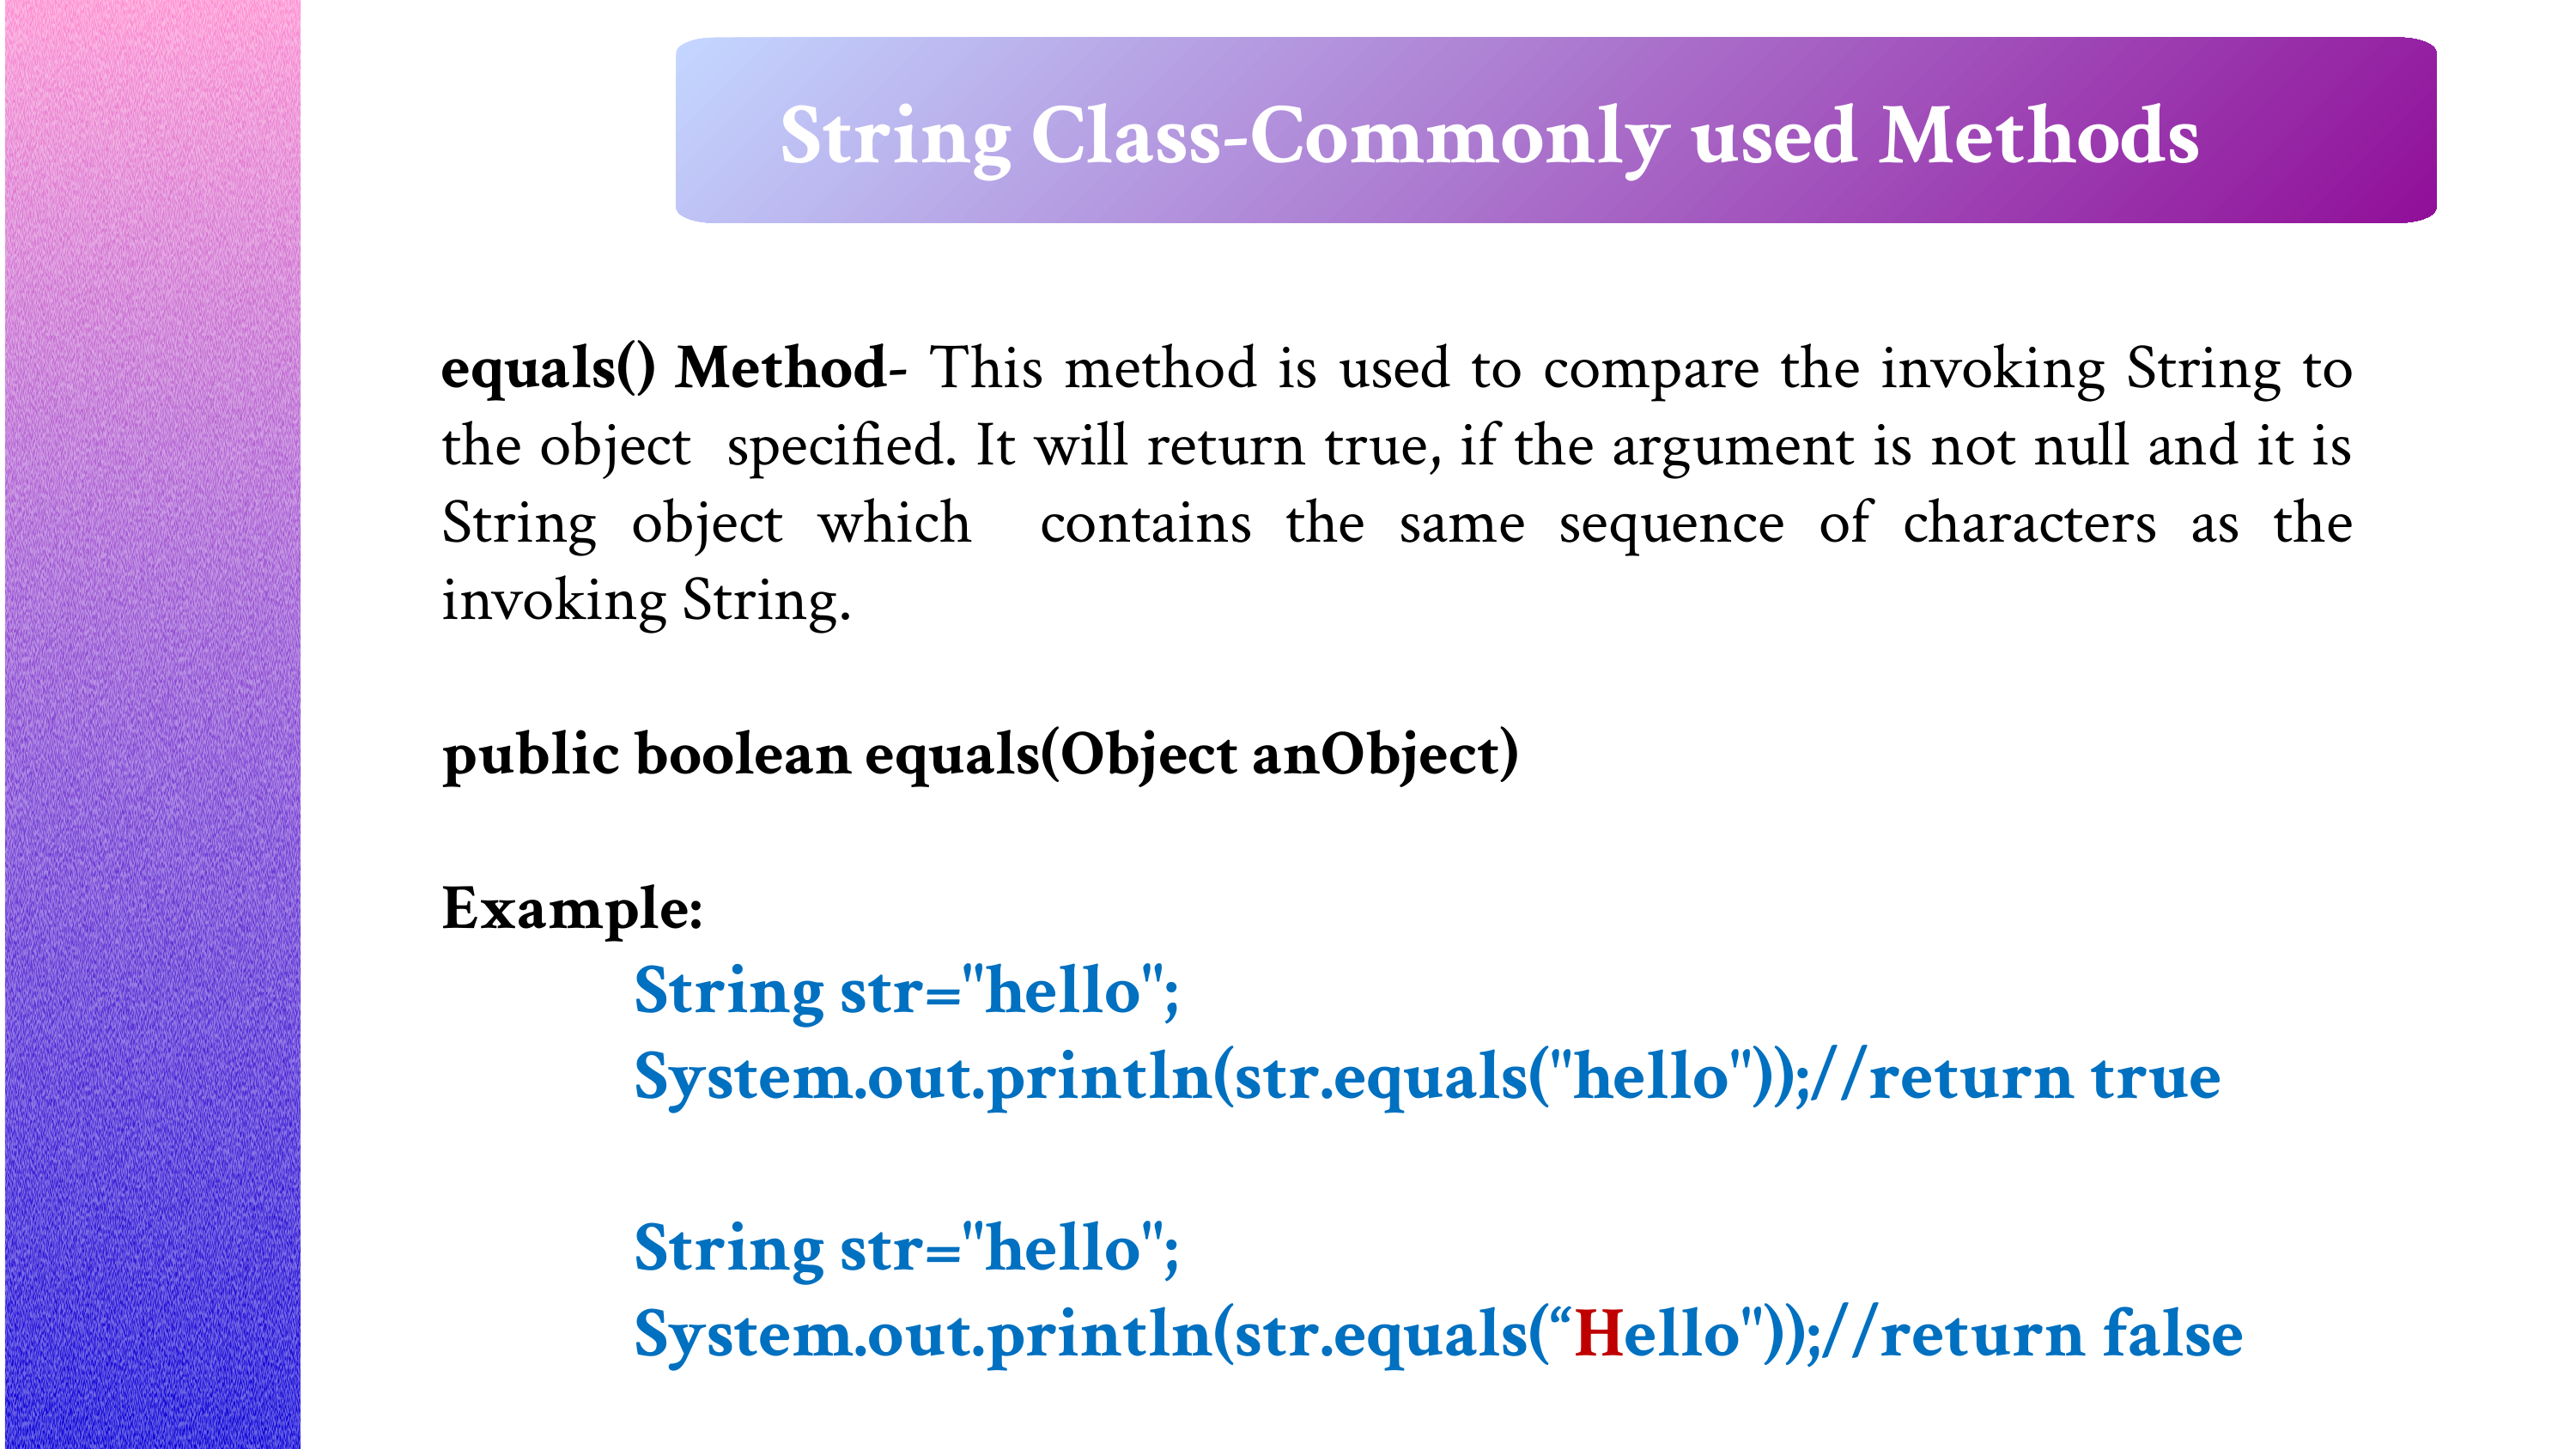

String Class-Commonly used Methods
equals() Method- This method is used to compare the invoking String to the object  specified. It will return true, if the argument is not null and it is String object which  contains the same sequence of characters as the invoking String.

public boolean equals(Object anObject)

Example:
String str="hello";
System.out.println(str.equals("hello"));//return true

String str="hello";
System.out.println(str.equals(“Hello"));//return false